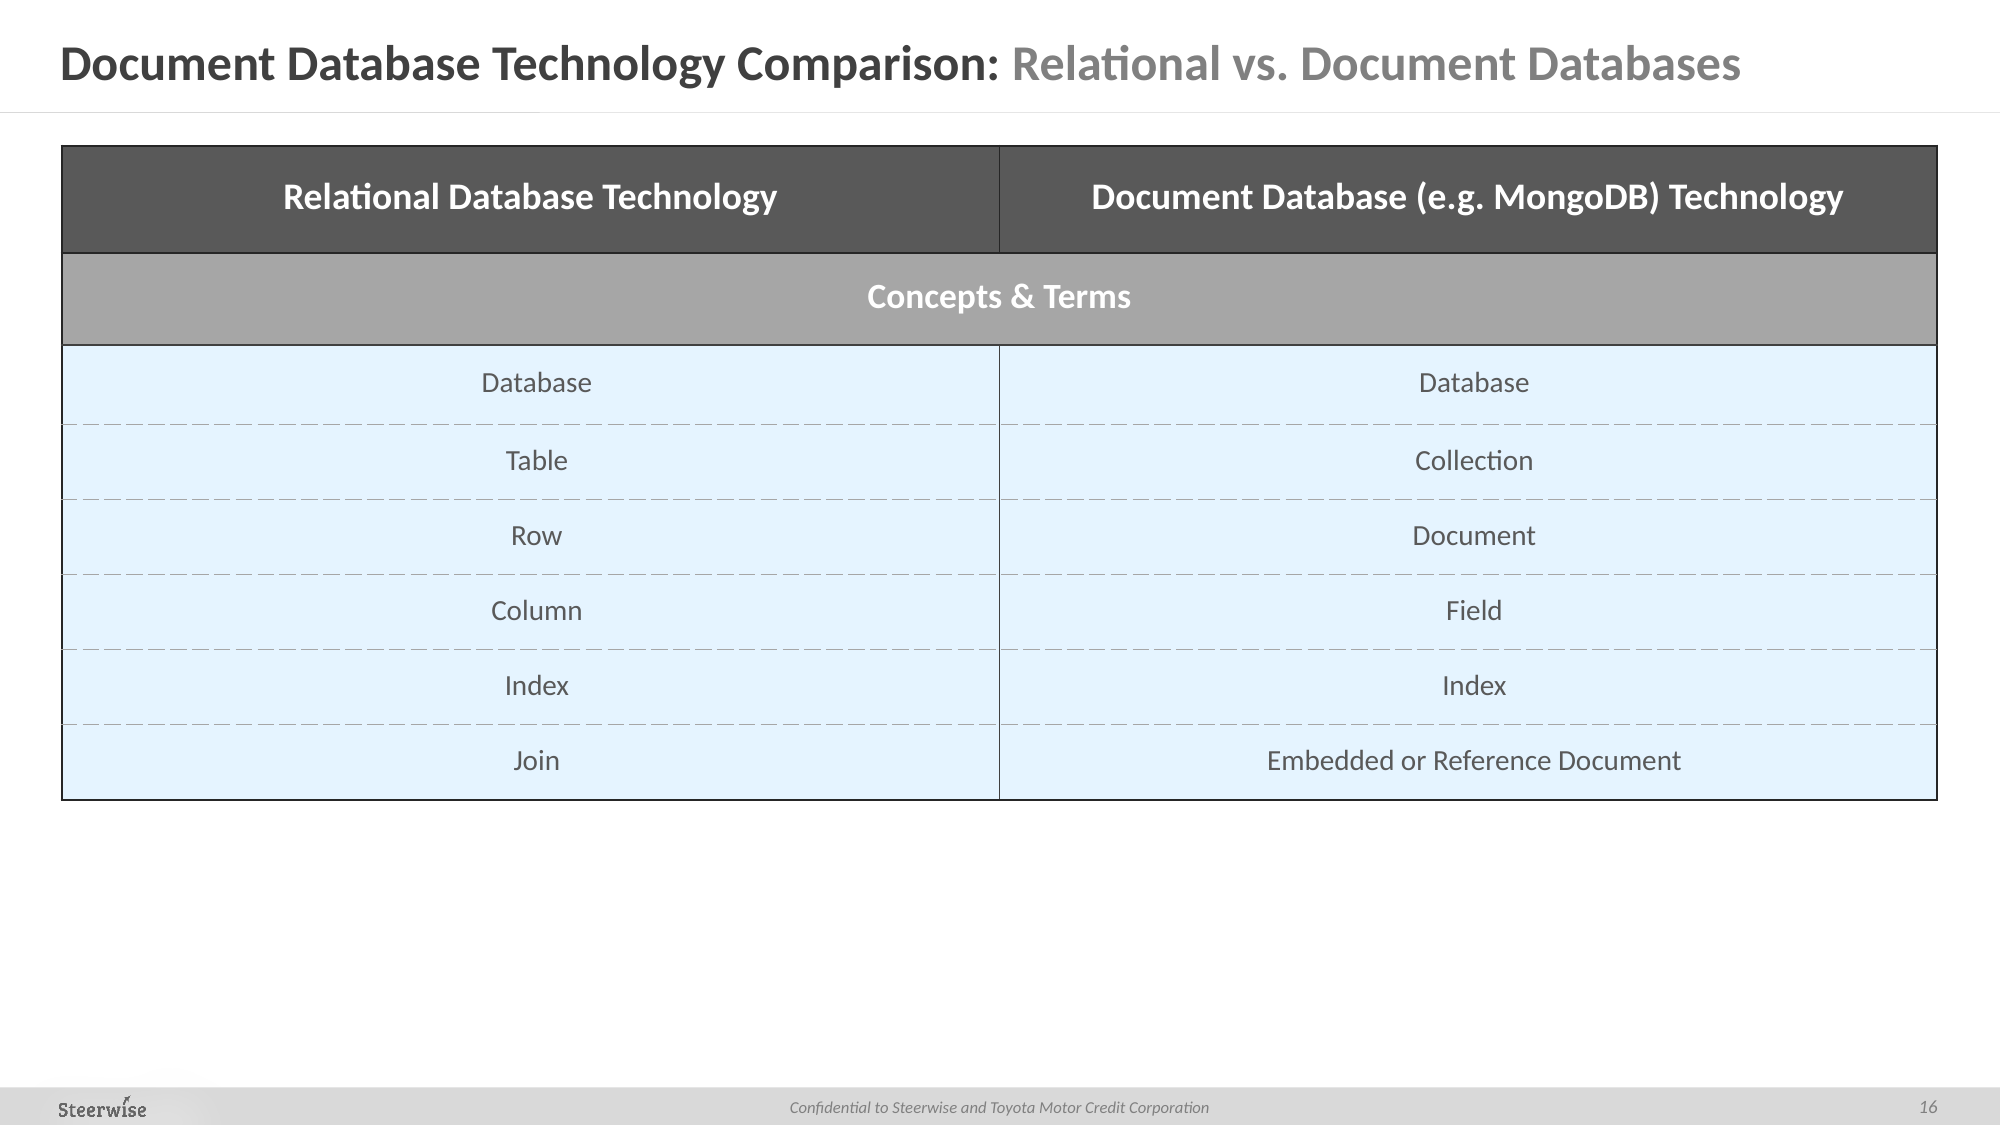

# Document Database Technology Comparison: Relational vs. Document Databases
| Relational Database Technology | Document Database (e.g. MongoDB) Technology |
| --- | --- |
| Concepts & Terms |  |
| Database | Database |
| Table | Collection |
| Row | Document |
| Column | Field |
| Index | Index |
| Join | Embedded or Reference Document |
16